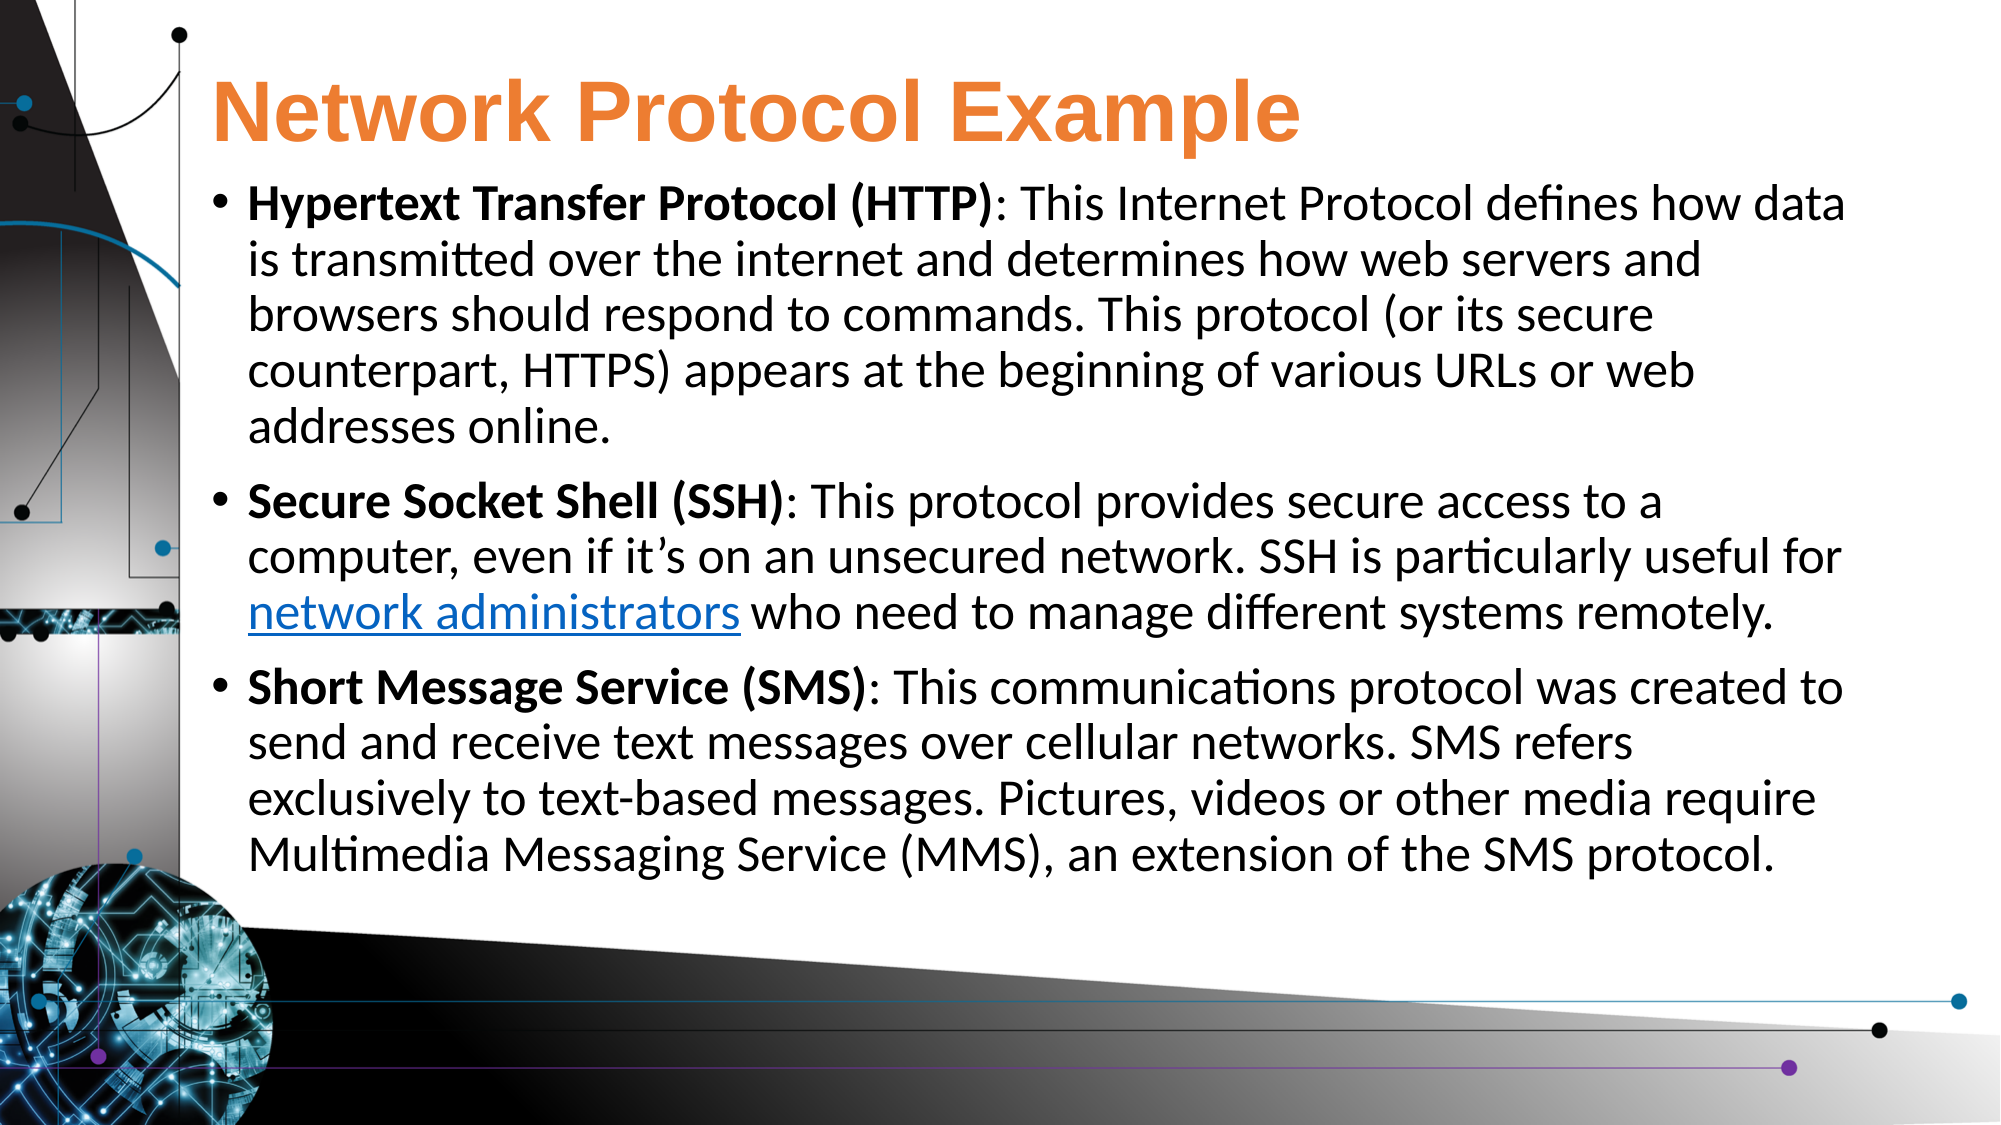

# Network Protocol Example
Hypertext Transfer Protocol (HTTP): This Internet Protocol defines how data is transmitted over the internet and determines how web servers and browsers should respond to commands. This protocol (or its secure counterpart, HTTPS) appears at the beginning of various URLs or web addresses online.
Secure Socket Shell (SSH): This protocol provides secure access to a computer, even if it’s on an unsecured network. SSH is particularly useful for network administrators who need to manage different systems remotely.
Short Message Service (SMS): This communications protocol was created to send and receive text messages over cellular networks. SMS refers exclusively to text-based messages. Pictures, videos or other media require Multimedia Messaging Service (MMS), an extension of the SMS protocol.